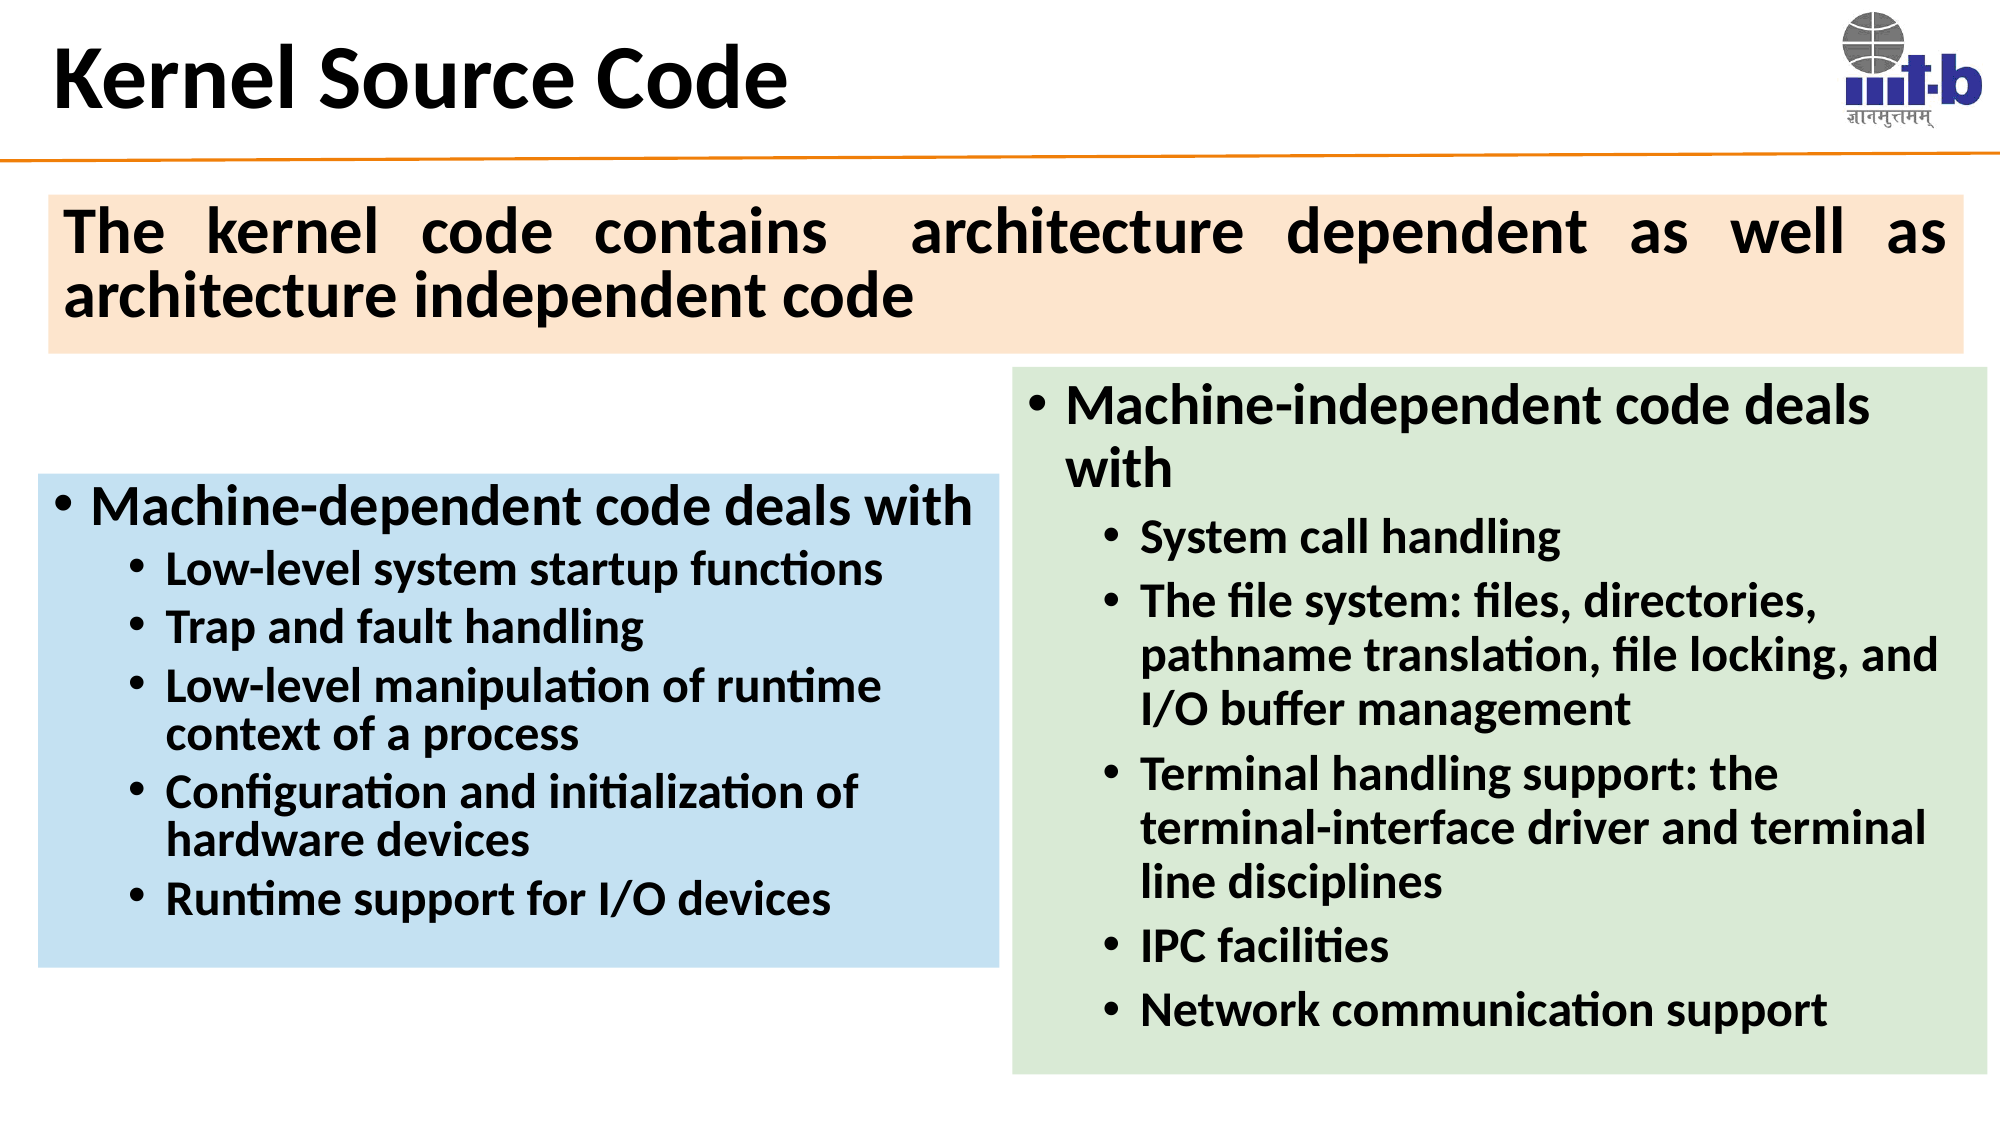

# Kernel Source Code
The kernel code contains  architecture dependent as well as architecture independent code
Machine-independent code deals with
System call handling
The file system: files, directories, pathname translation, file locking, and I/O buffer management
Terminal handling support: the terminal-interface driver and terminal line disciplines
IPC facilities
Network communication support
Machine-dependent code deals with
Low-level system startup functions
Trap and fault handling
Low-level manipulation of runtime context of a process
Configuration and initialization of hardware devices
Runtime support for I/O devices